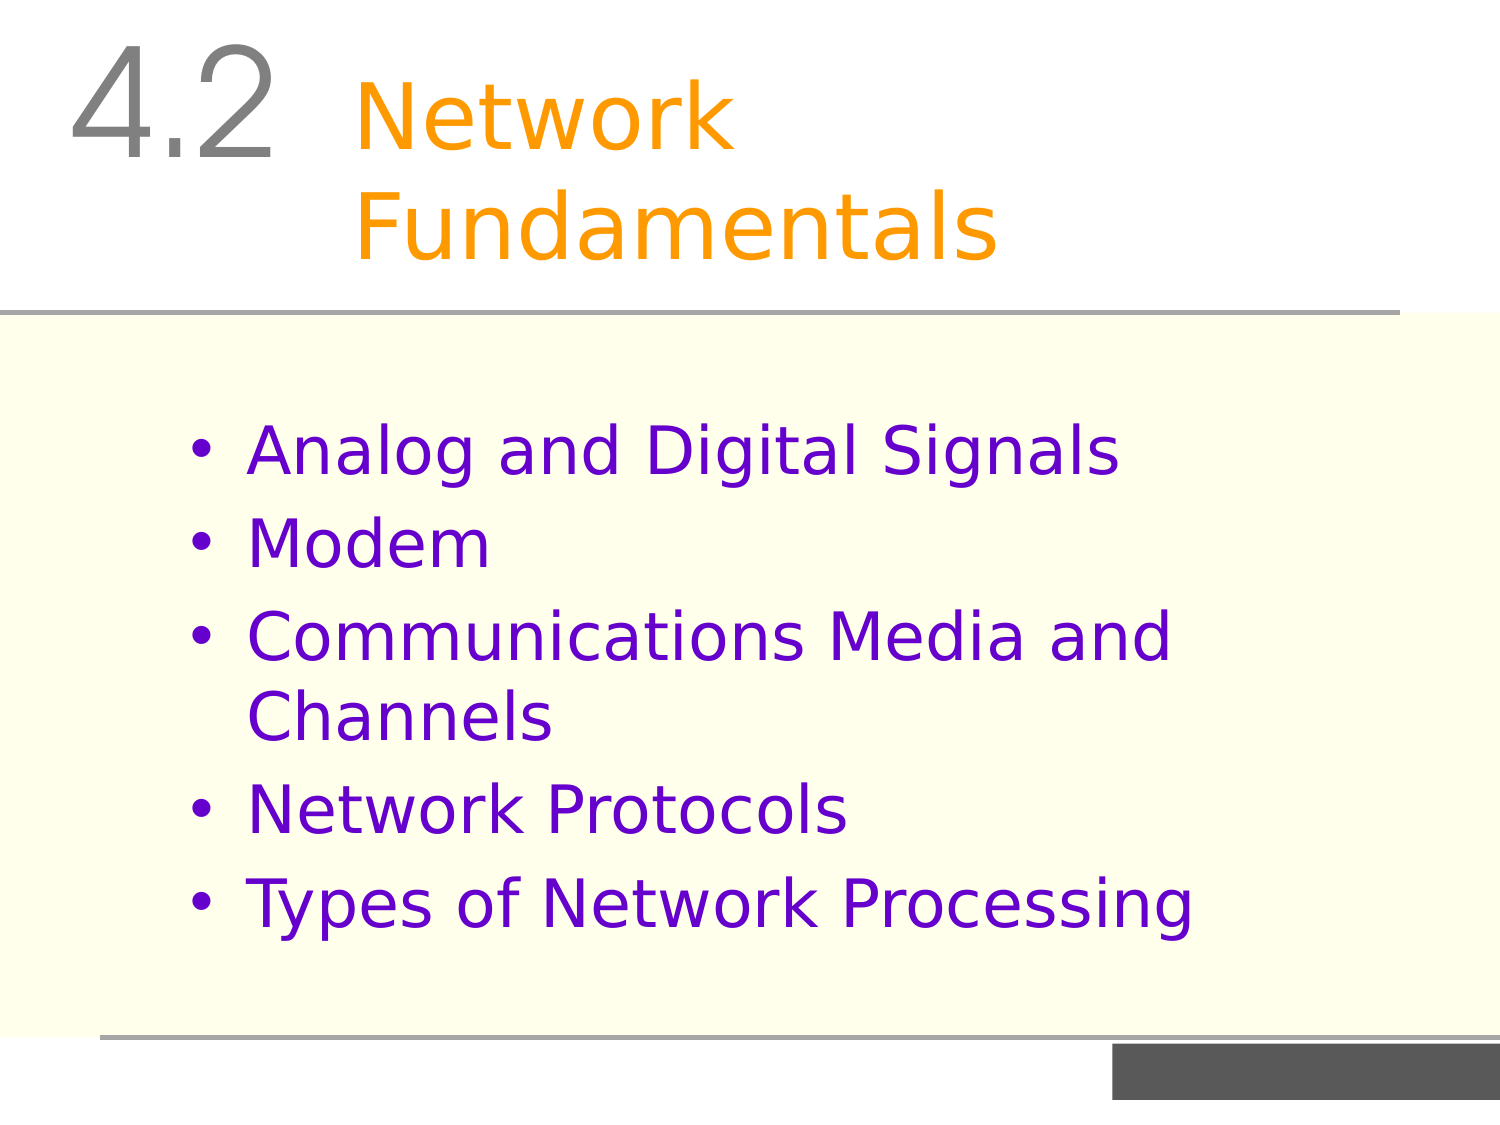

4.2
Network Fundamentals
Analog and Digital Signals
Modem
Communications Media and Channels
Network Protocols
Types of Network Processing